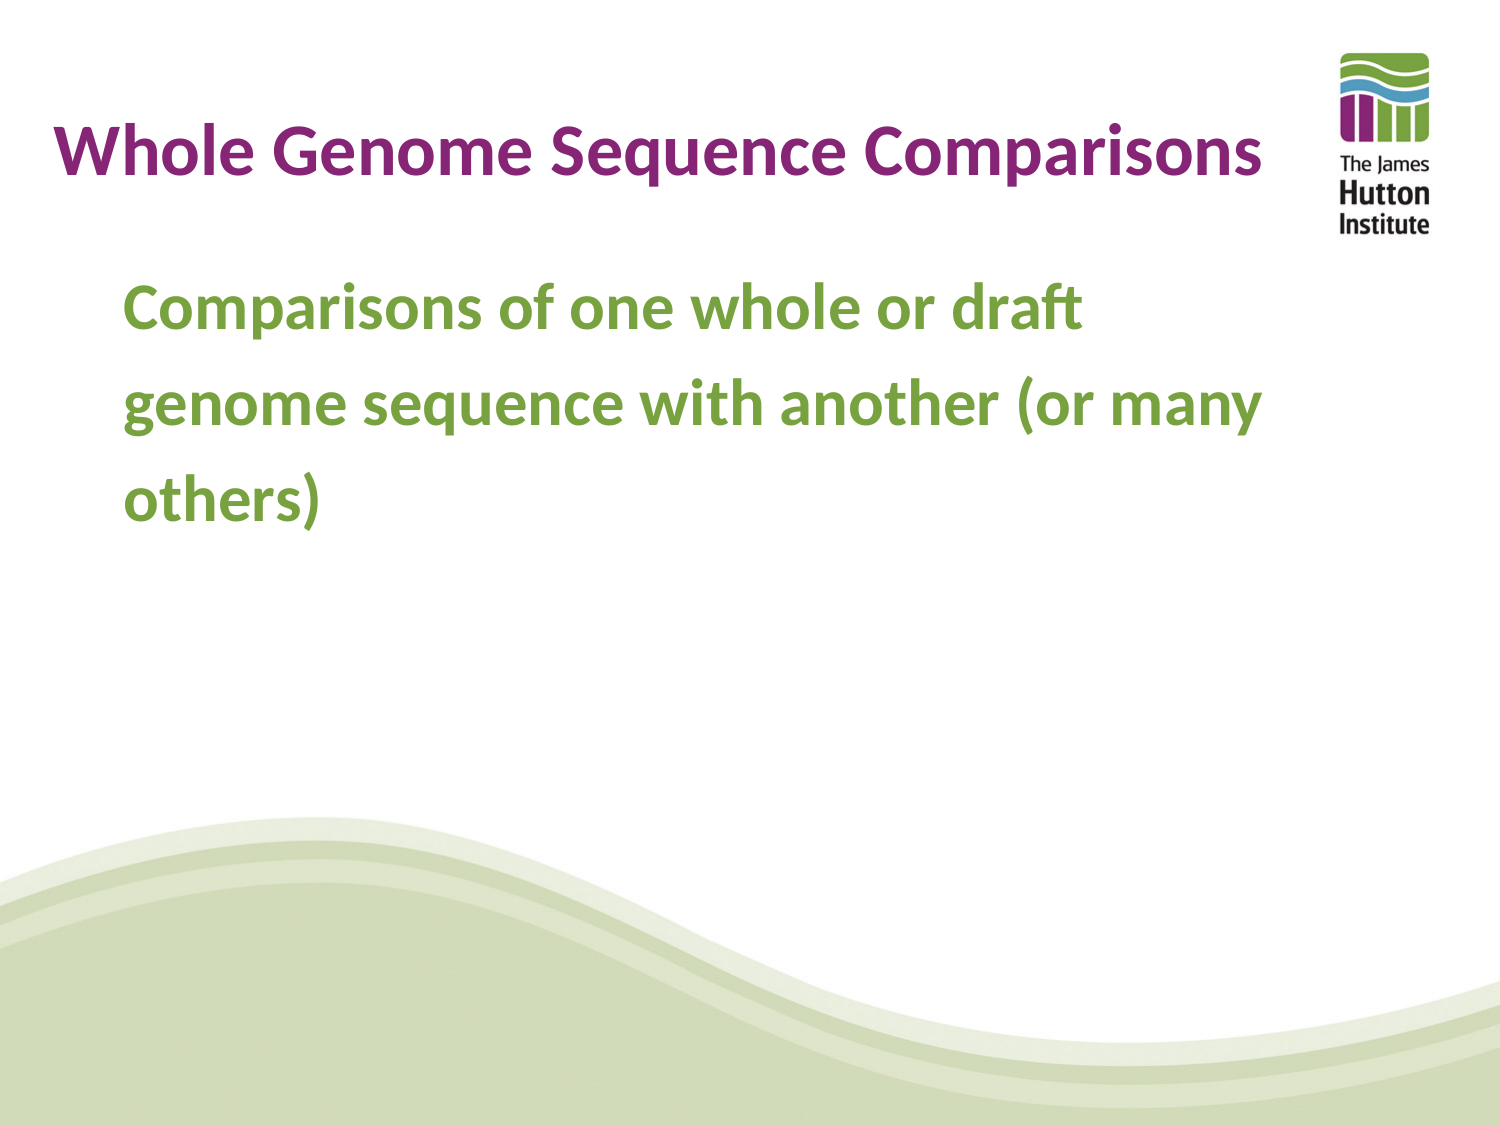

# Whole Genome Sequence Comparisons
Comparisons of one whole or draft genome sequence with another (or many others)